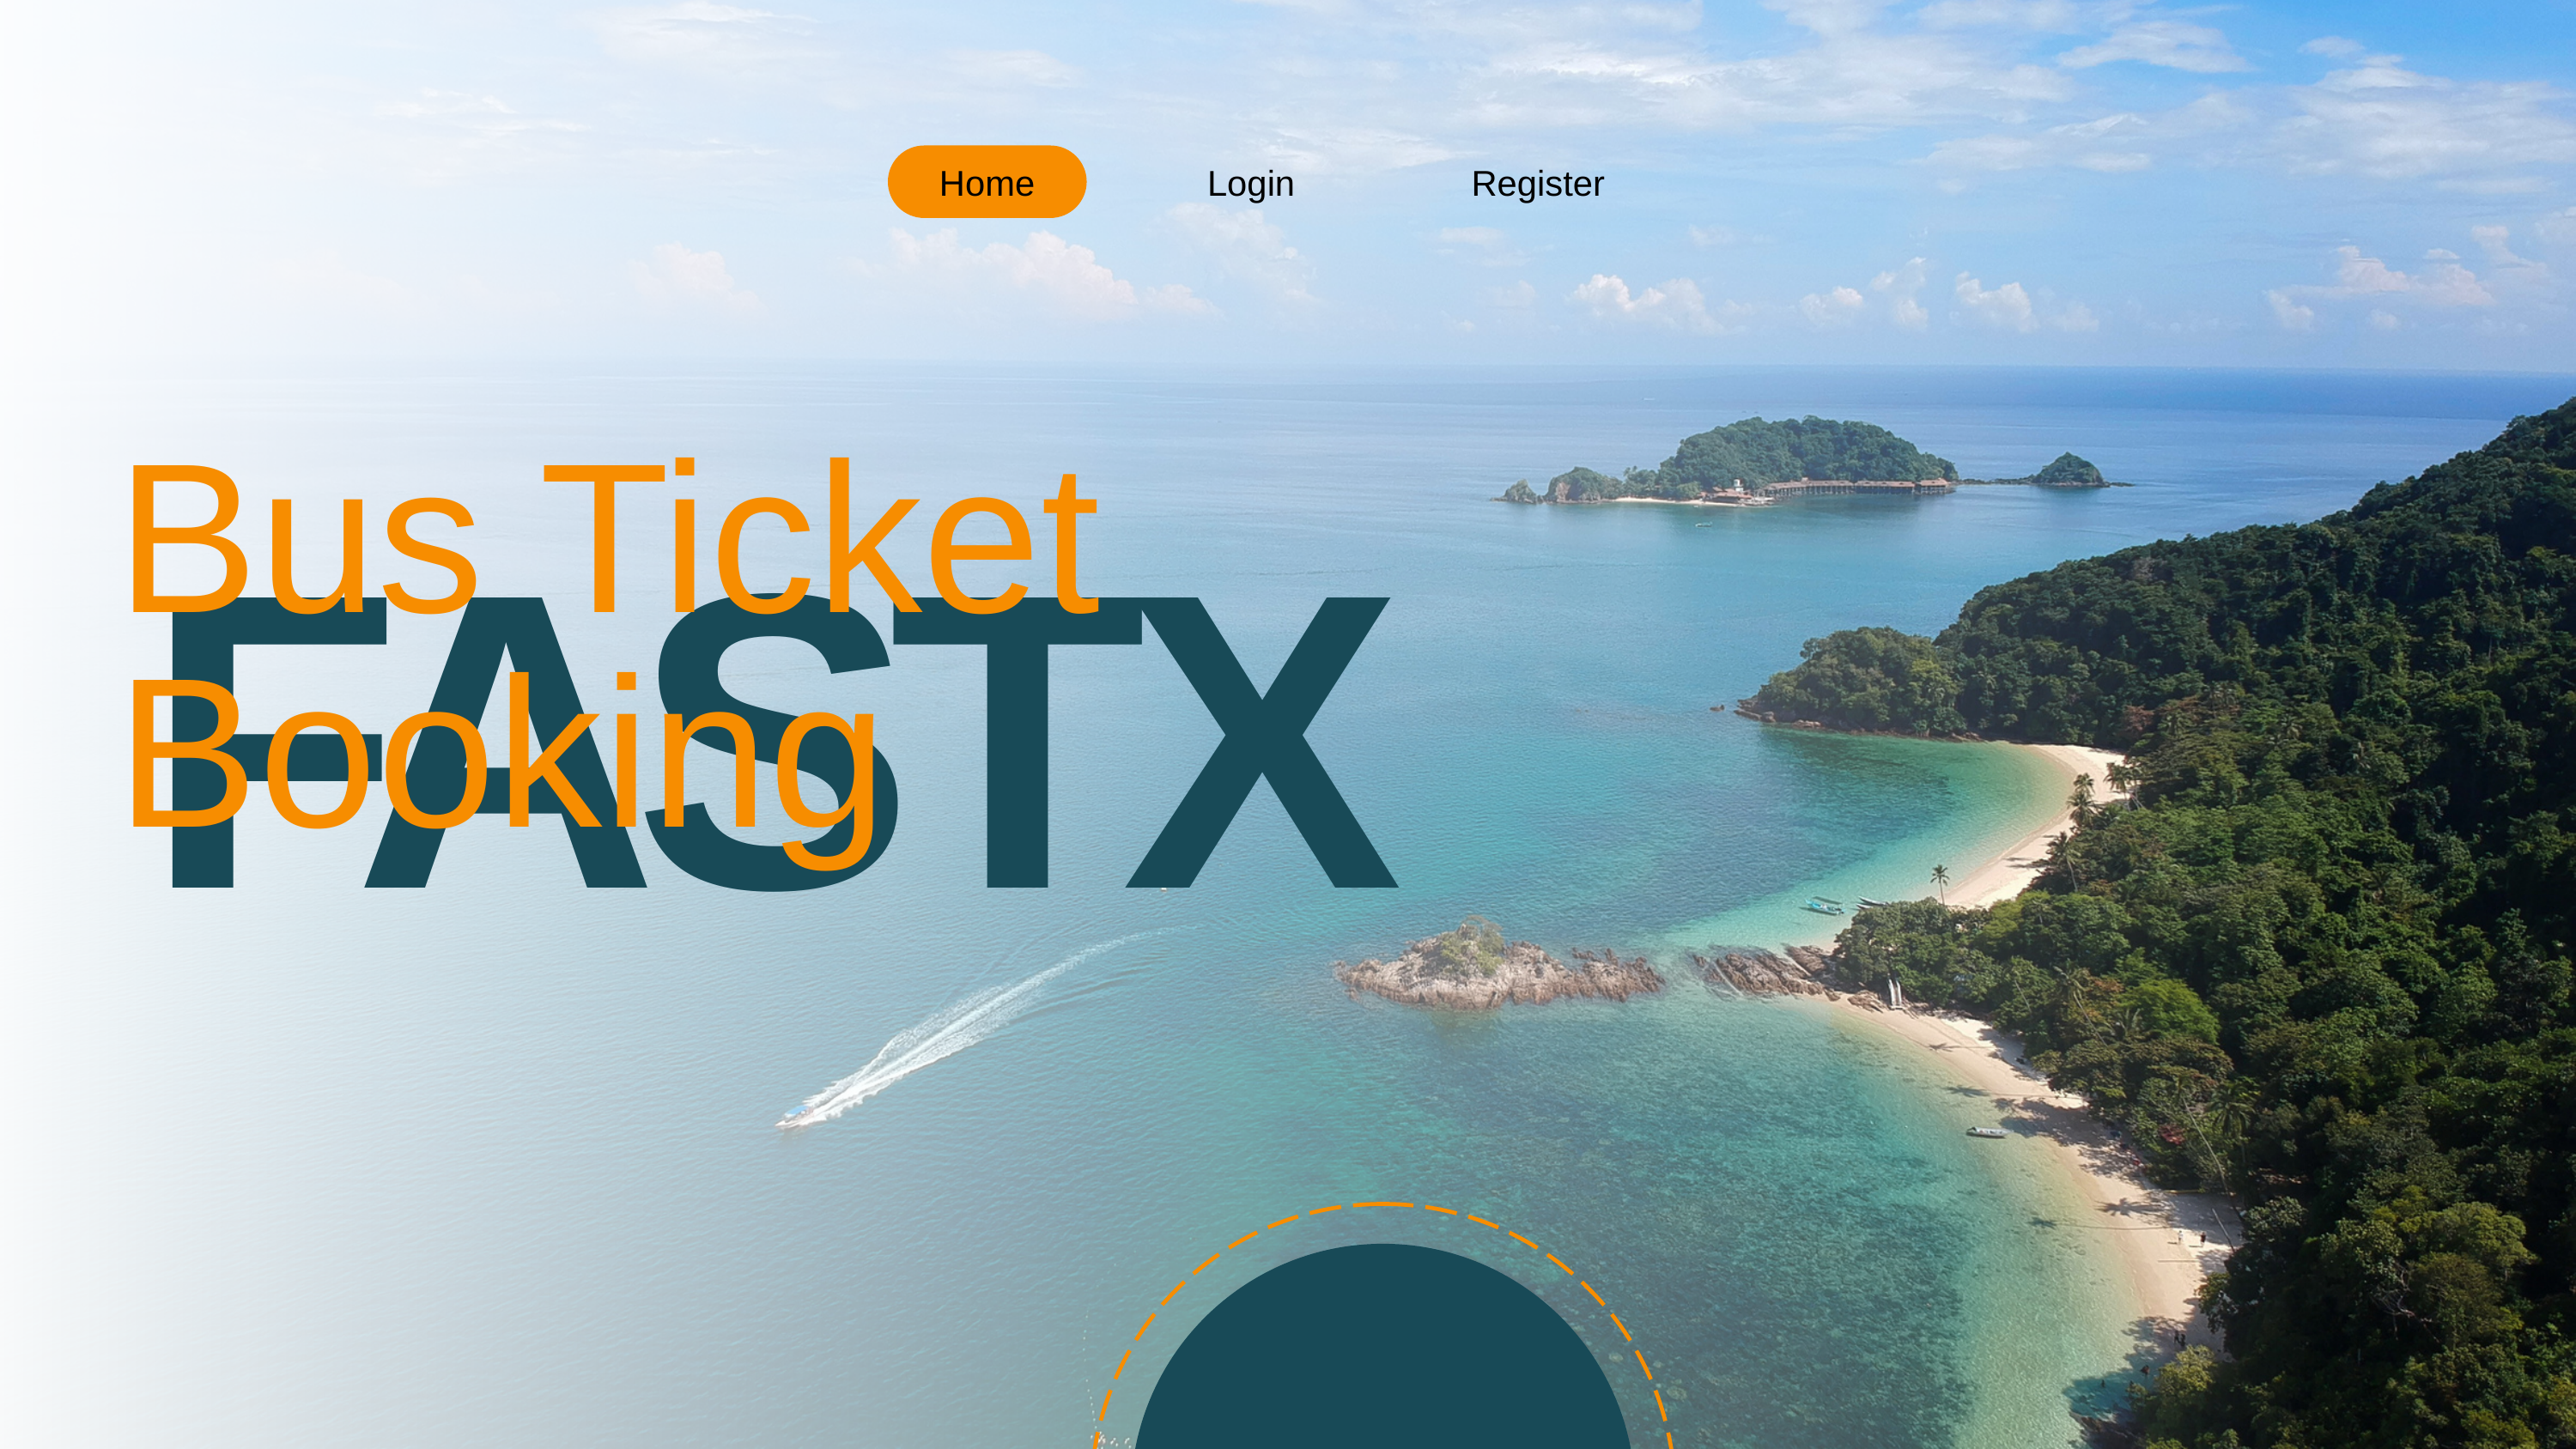

Home
Login
Register
Bus Ticket Booking
FASTX